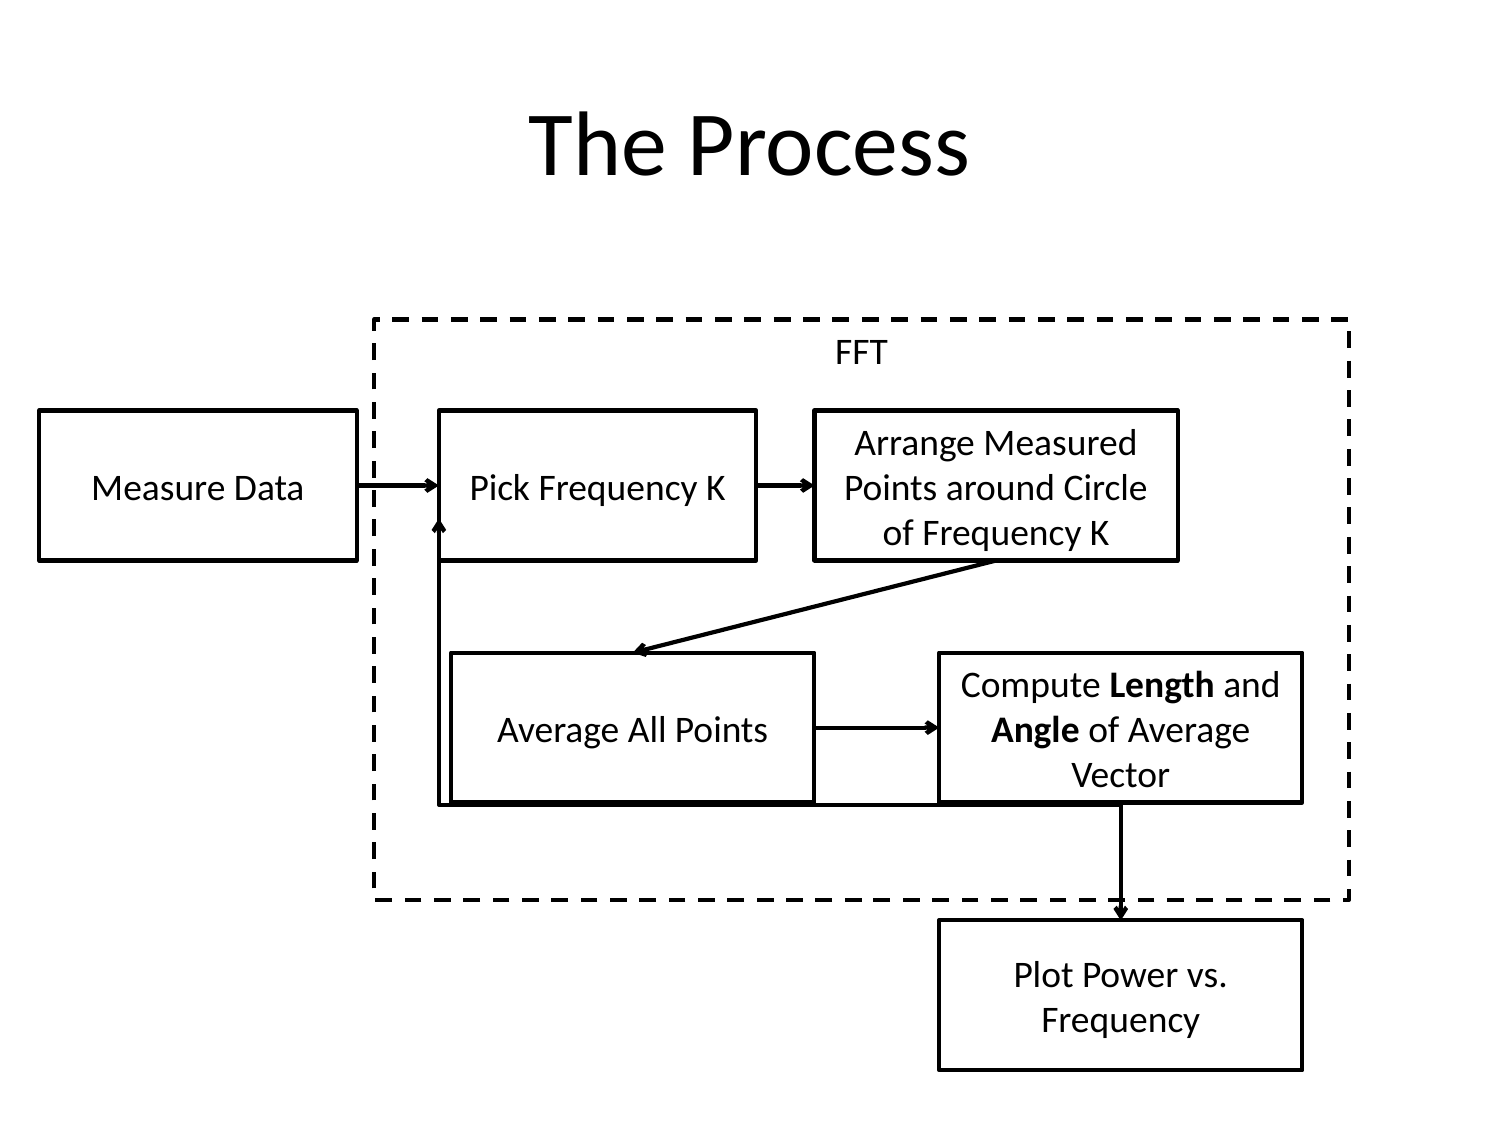

# The Process
FFT
Measure Data
Pick Frequency K
Arrange Measured Points around Circle of Frequency K
Average All Points
Compute Length and Angle of Average Vector
Plot Power vs. Frequency